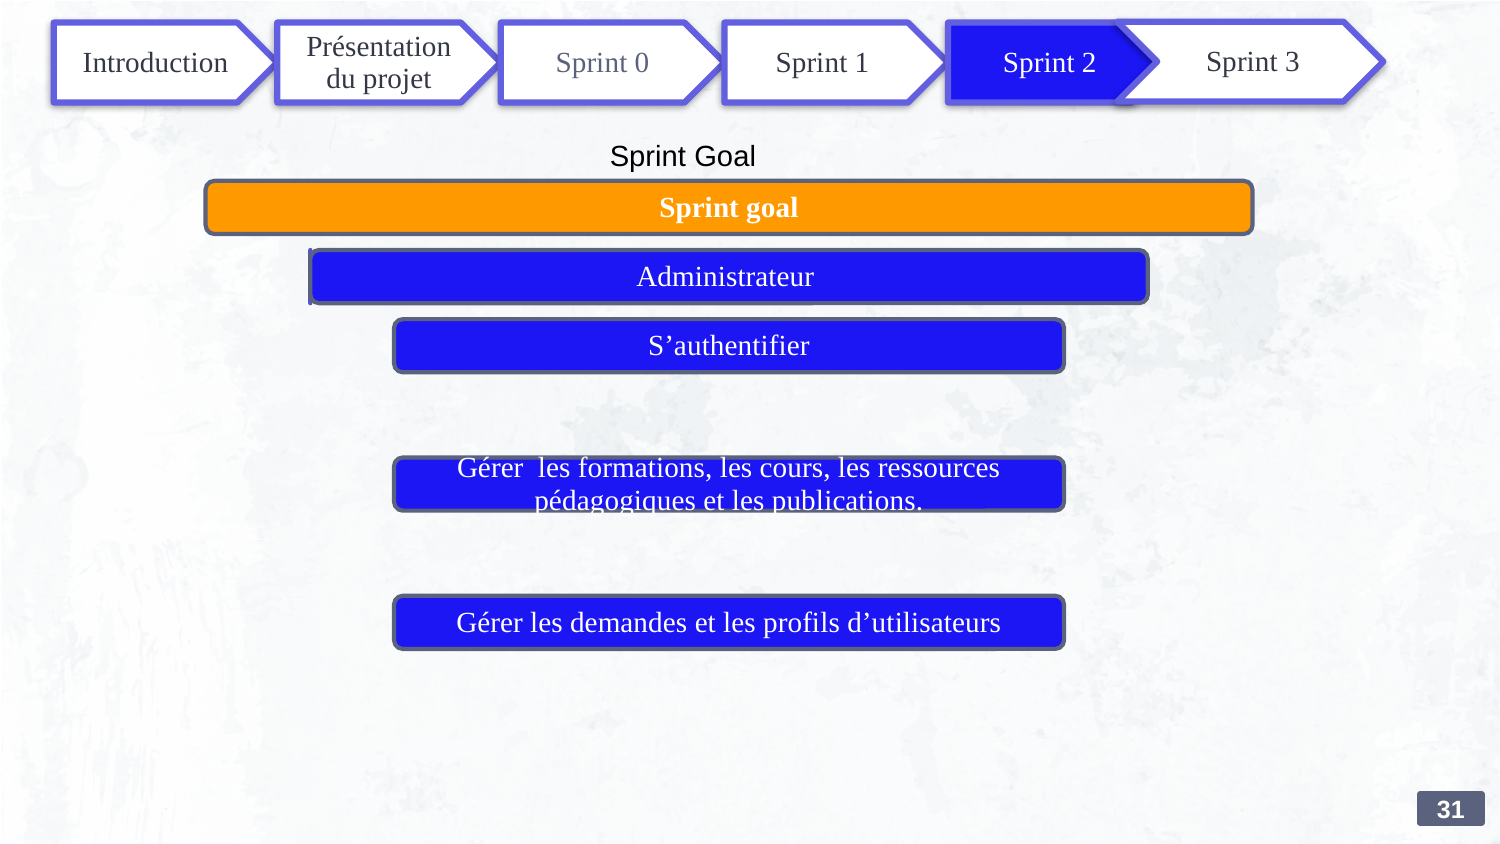

Sprint 3
Introduction
Présentation du projet
Sprint 0
Sprint 1
Sprint 2
Sprint Goal
Sprint goal
Administrateur
S’authentifier
Gérer les demandes et les profils d’utilisateurs
Gérer  les formations, les cours, les ressources pédagogiques et les publications.
31